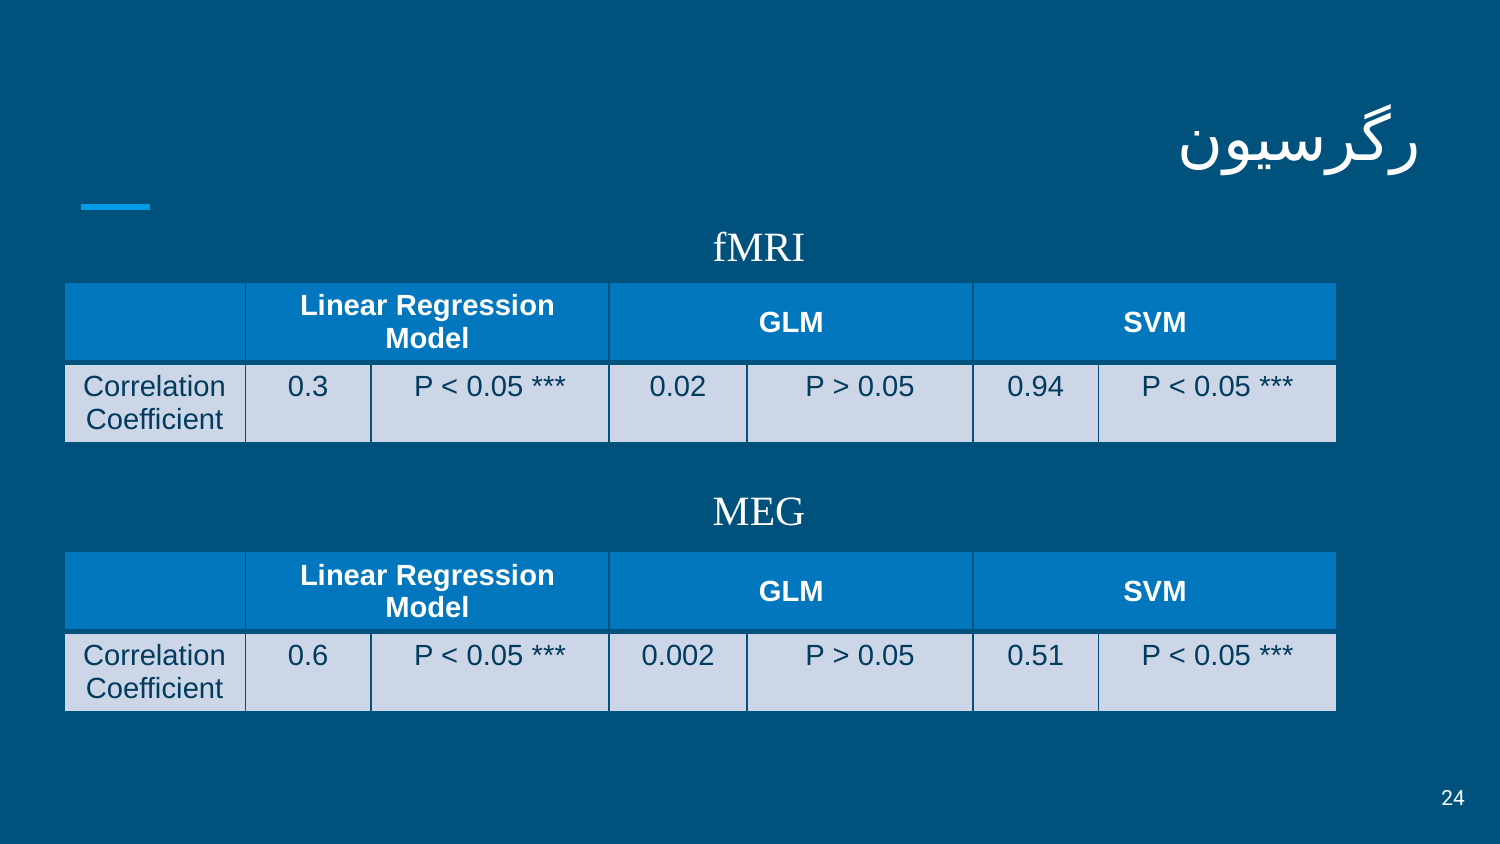

# رگرسیون
fMRI
|  | Linear Regression Model |  | GLM |  | SVM |  |
| --- | --- | --- | --- | --- | --- | --- |
| Correlation Coefficient | 0.3 | P < 0.05 \*\*\* | 0.02 | P > 0.05 | 0.94 | P < 0.05 \*\*\* |
MEG
|  | Linear Regression Model |  | GLM |  | SVM |  |
| --- | --- | --- | --- | --- | --- | --- |
| Correlation Coefficient | 0.6 | P < 0.05 \*\*\* | 0.002 | P > 0.05 | 0.51 | P < 0.05 \*\*\* |
24